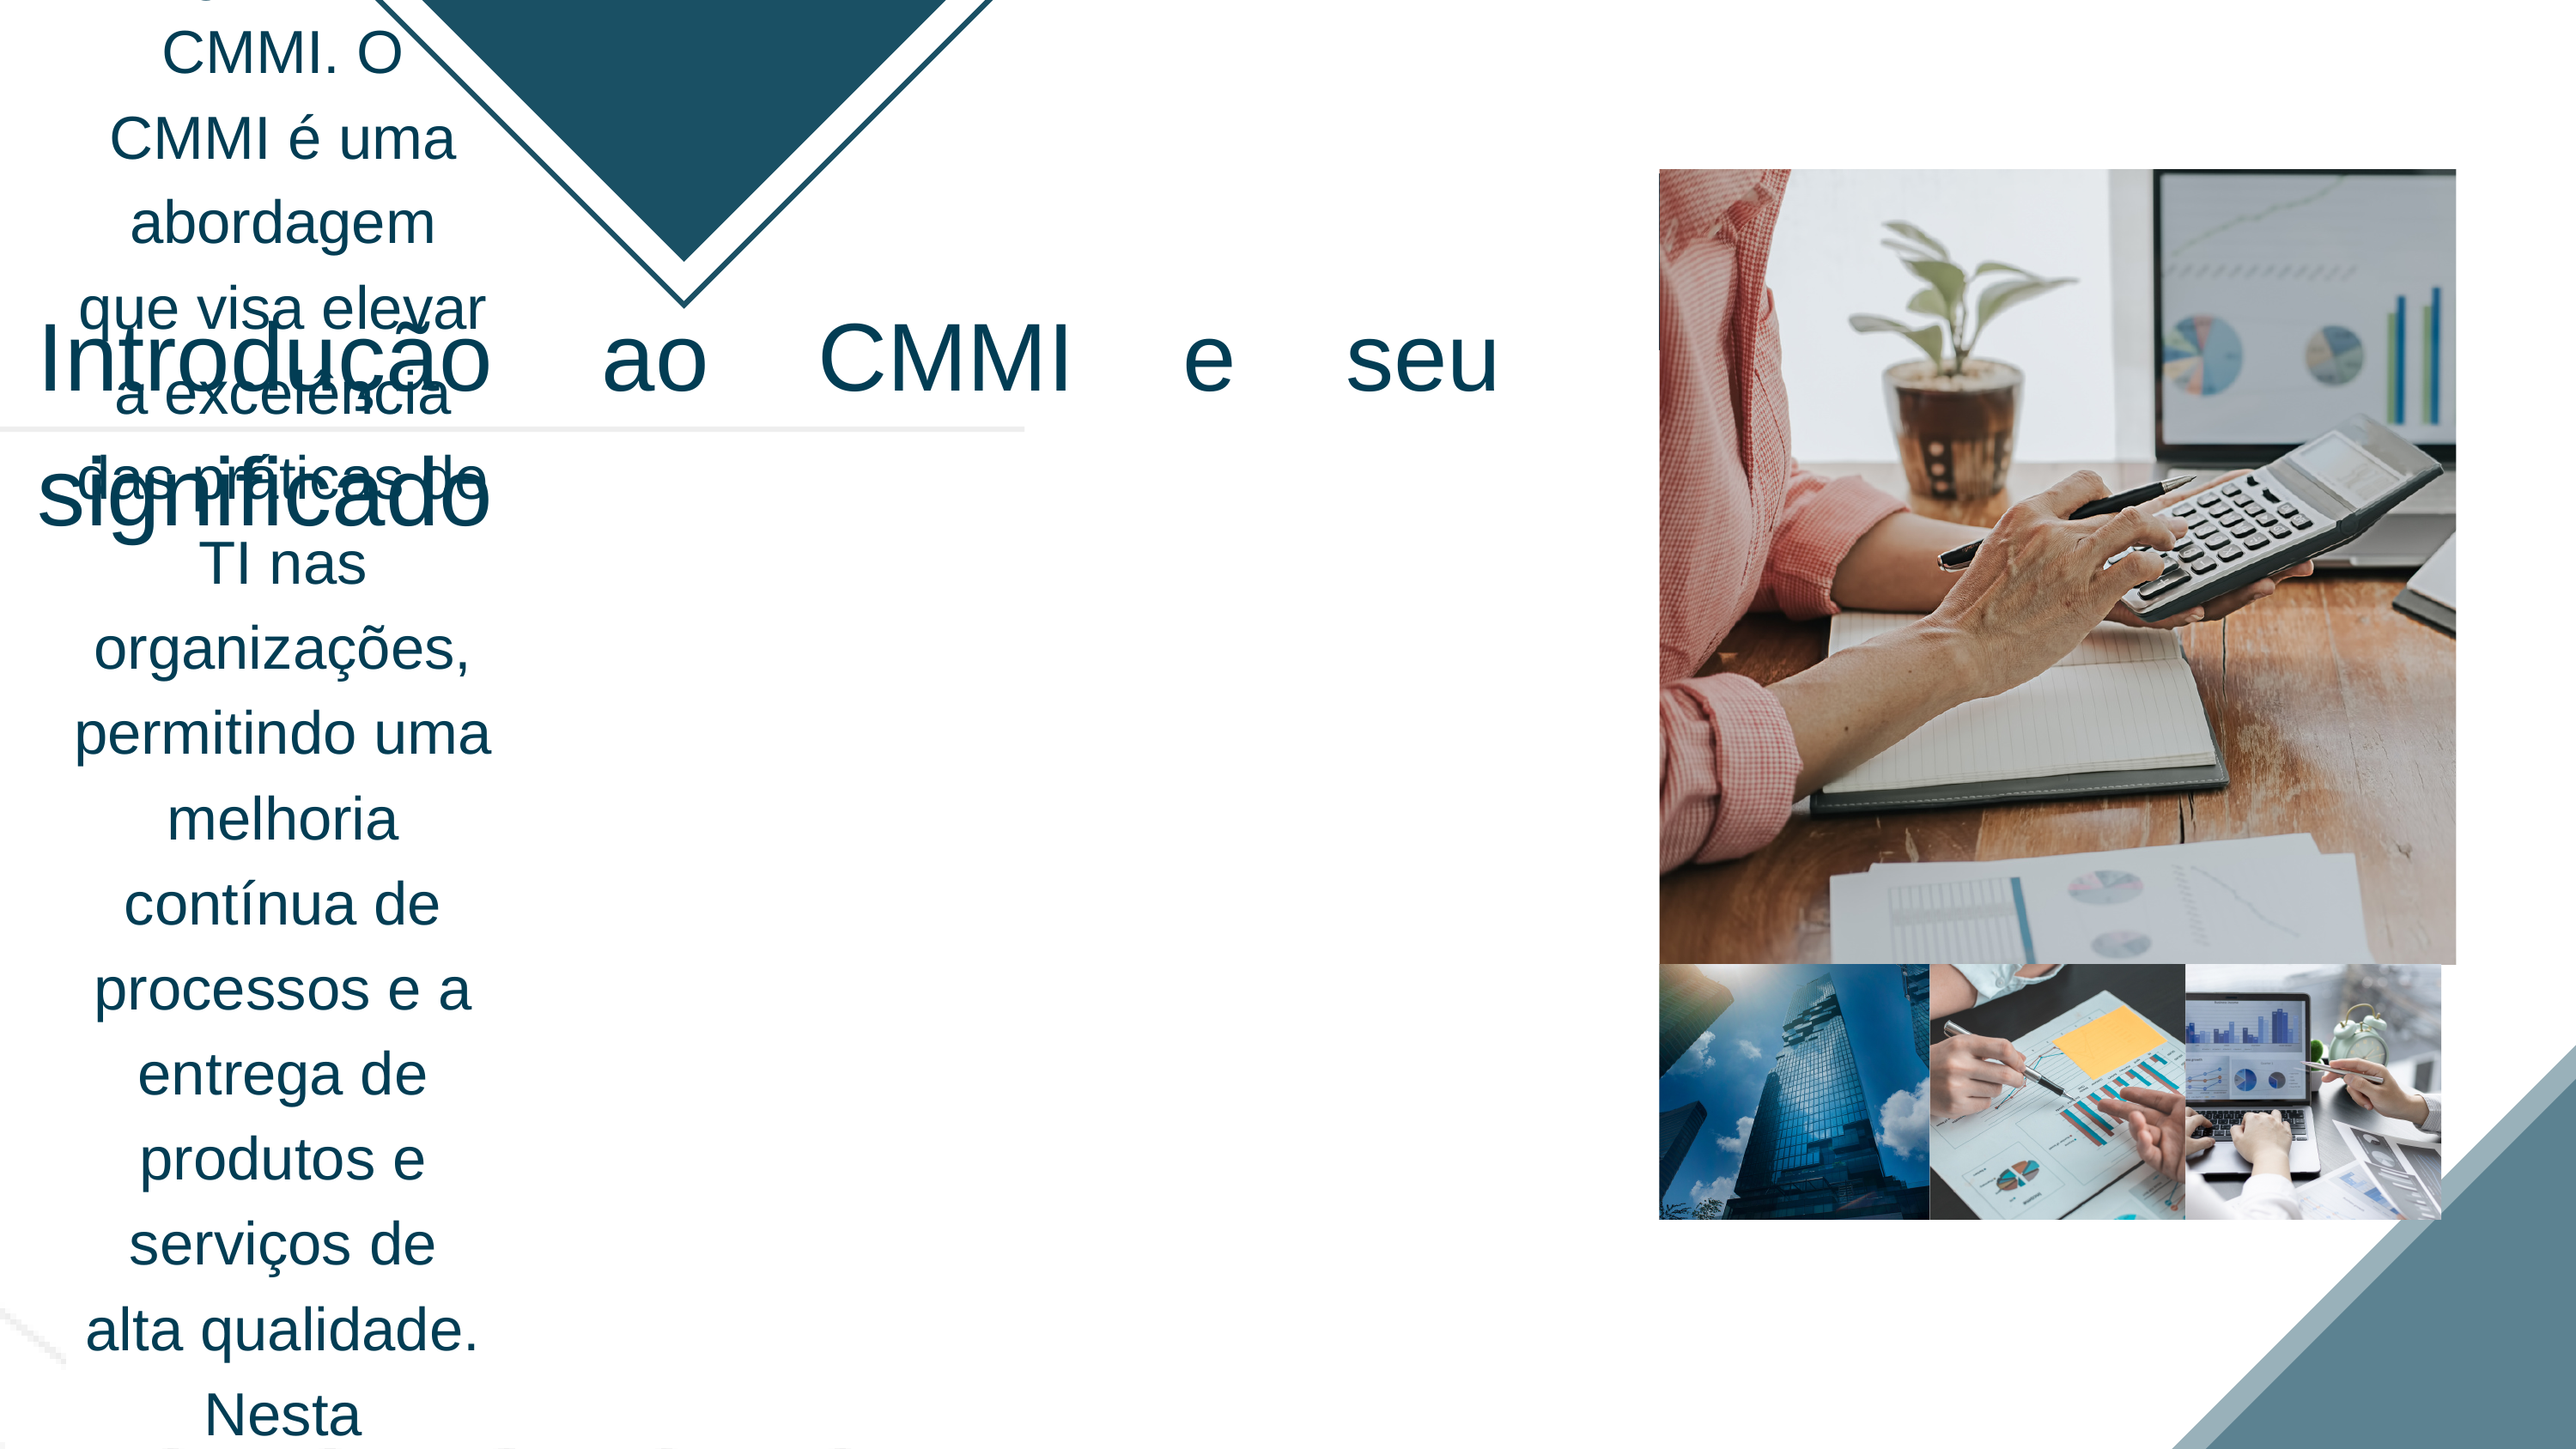

Introdução ao CMMI e seu significado

Bem-vindos a esta apresentação sobre Gestão e Governança de TI com foco no Capability Maturity Model Integration, ou CMMI. O CMMI é uma abordagem que visa elevar a excelência das práticas de TI nas organizações, permitindo uma melhoria contínua de processos e a entrega de produtos e serviços de alta qualidade. Nesta apresentação, exploraremos o que é o CMMI, seus níveis de maturidade e como ele pode beneficiar a Gestão e Governança de TI.